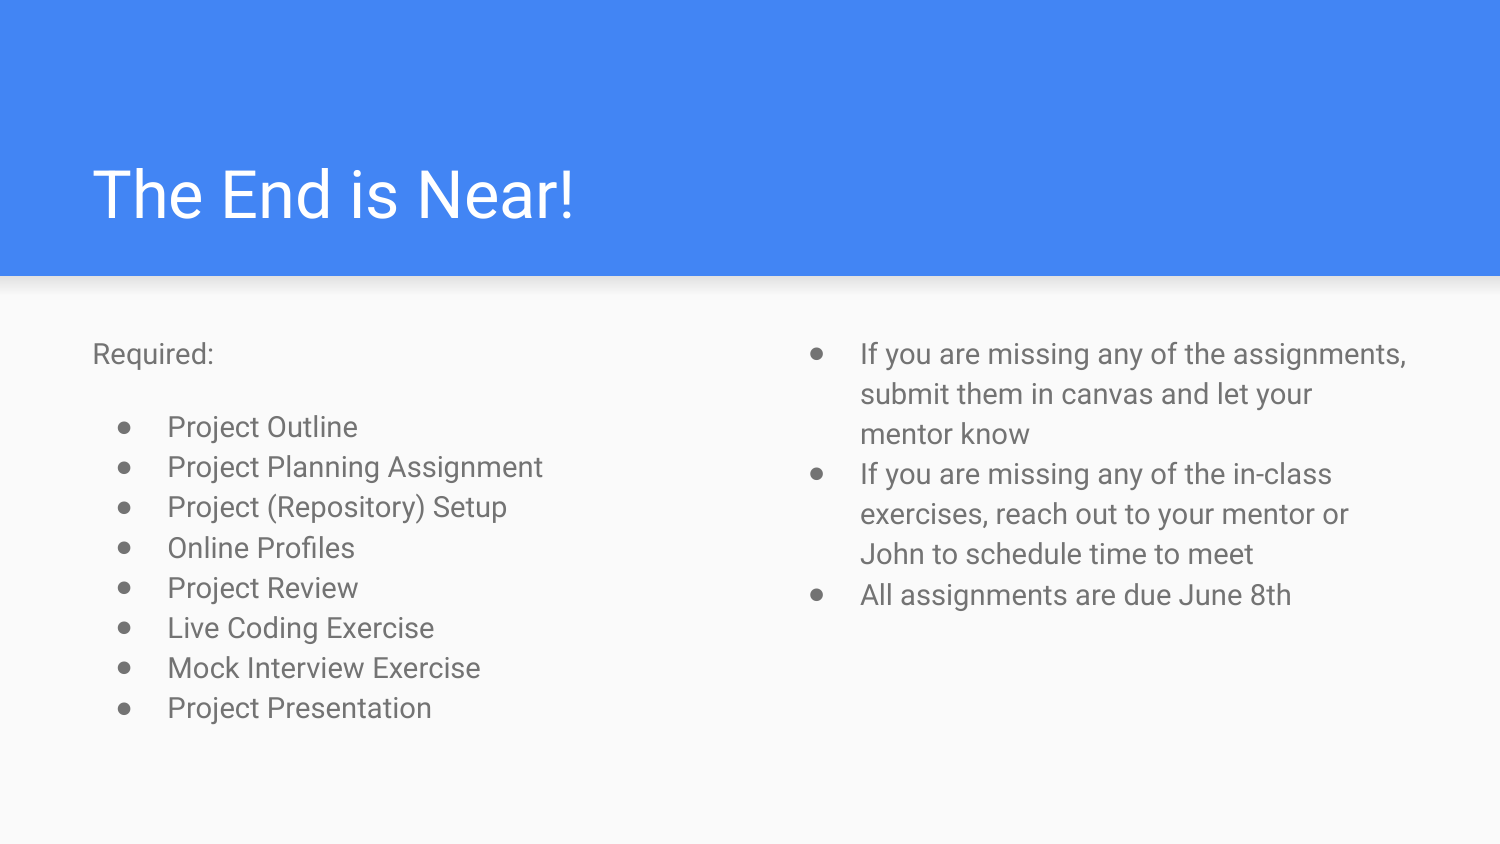

# The End is Near!
Required:
Project Outline
Project Planning Assignment
Project (Repository) Setup
Online Profiles
Project Review
Live Coding Exercise
Mock Interview Exercise
Project Presentation
If you are missing any of the assignments, submit them in canvas and let your mentor know
If you are missing any of the in-class exercises, reach out to your mentor or John to schedule time to meet
All assignments are due June 8th